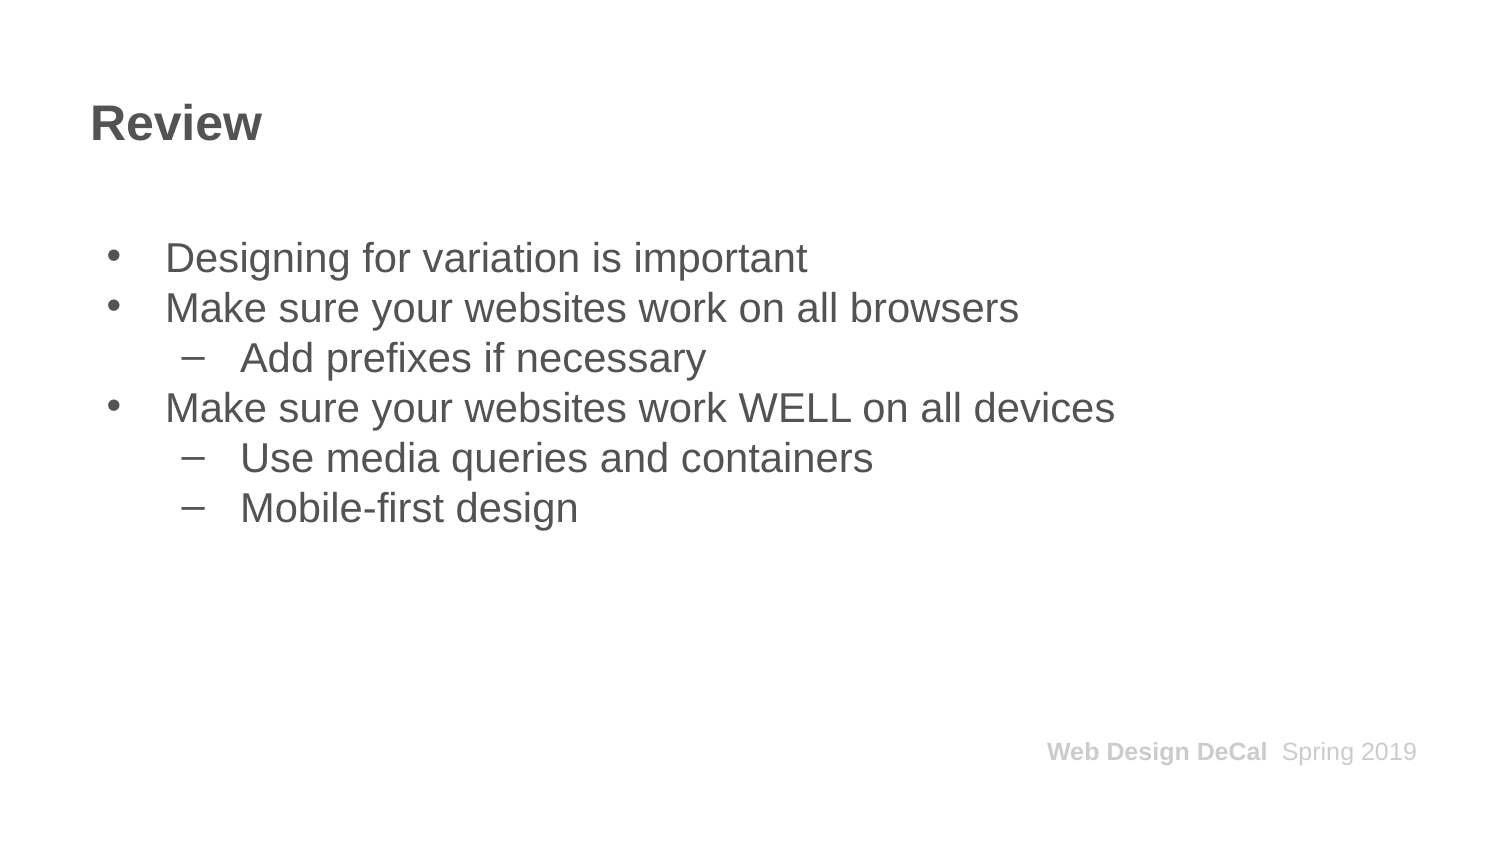

# Review
Designing for variation is important
Make sure your websites work on all browsers
Add prefixes if necessary
Make sure your websites work WELL on all devices
Use media queries and containers
Mobile-first design